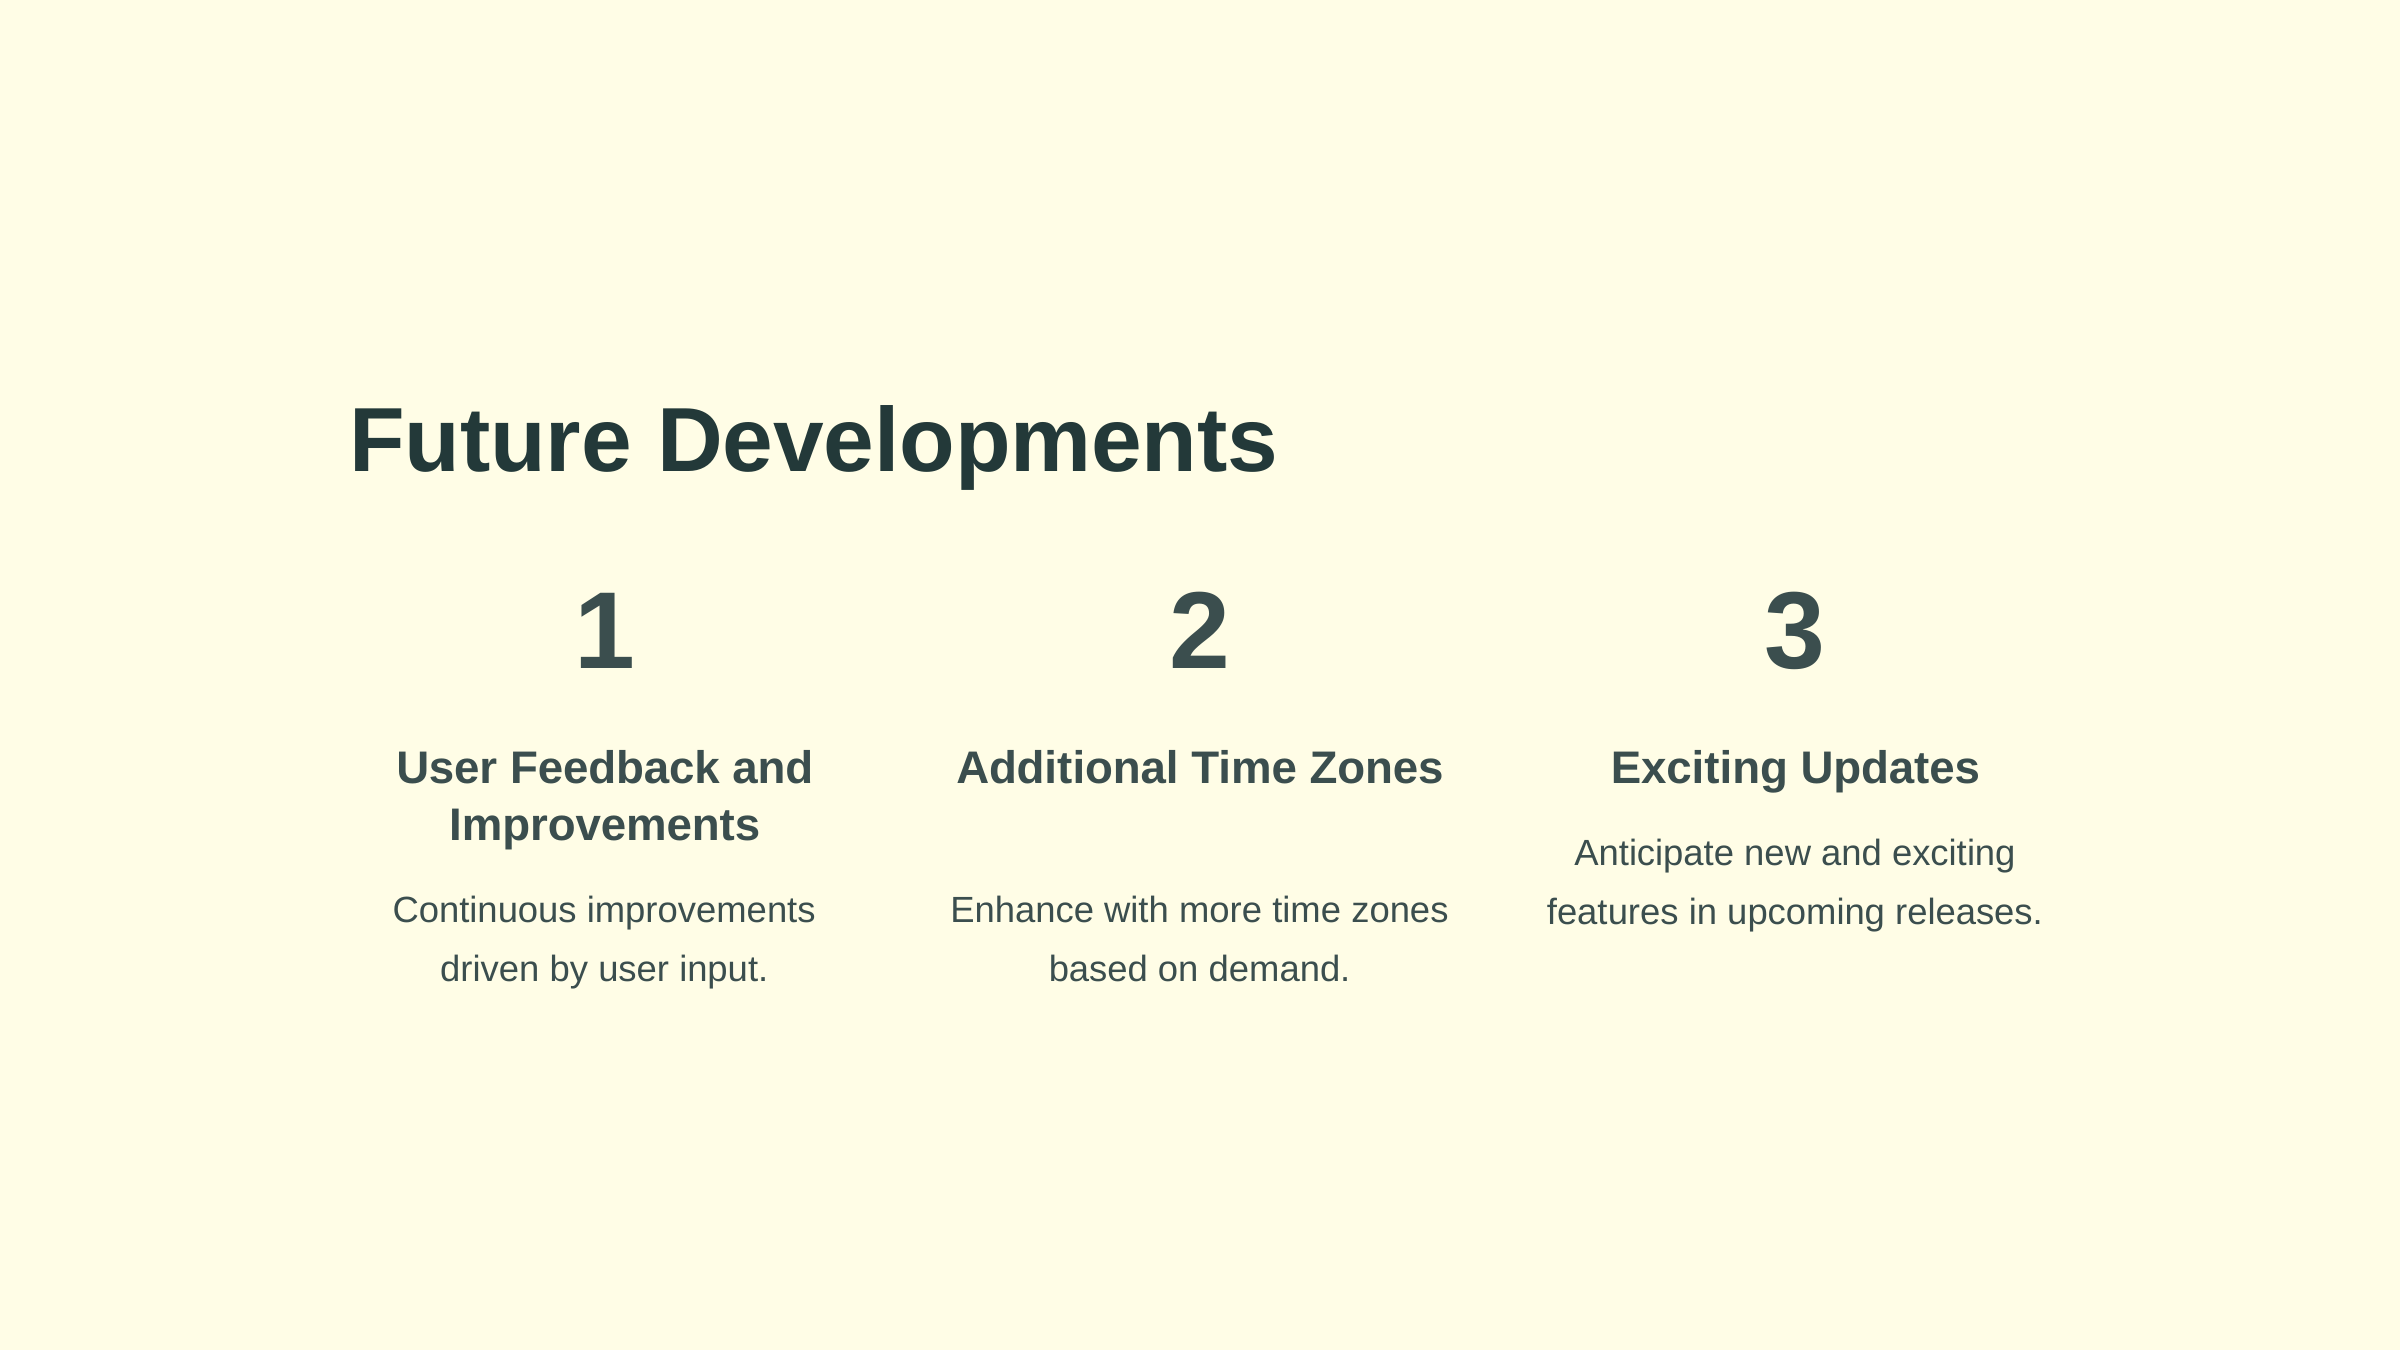

Future Developments
1
2
3
User Feedback and Improvements
Additional Time Zones
Exciting Updates
Anticipate new and exciting features in upcoming releases.
Continuous improvements driven by user input.
Enhance with more time zones based on demand.